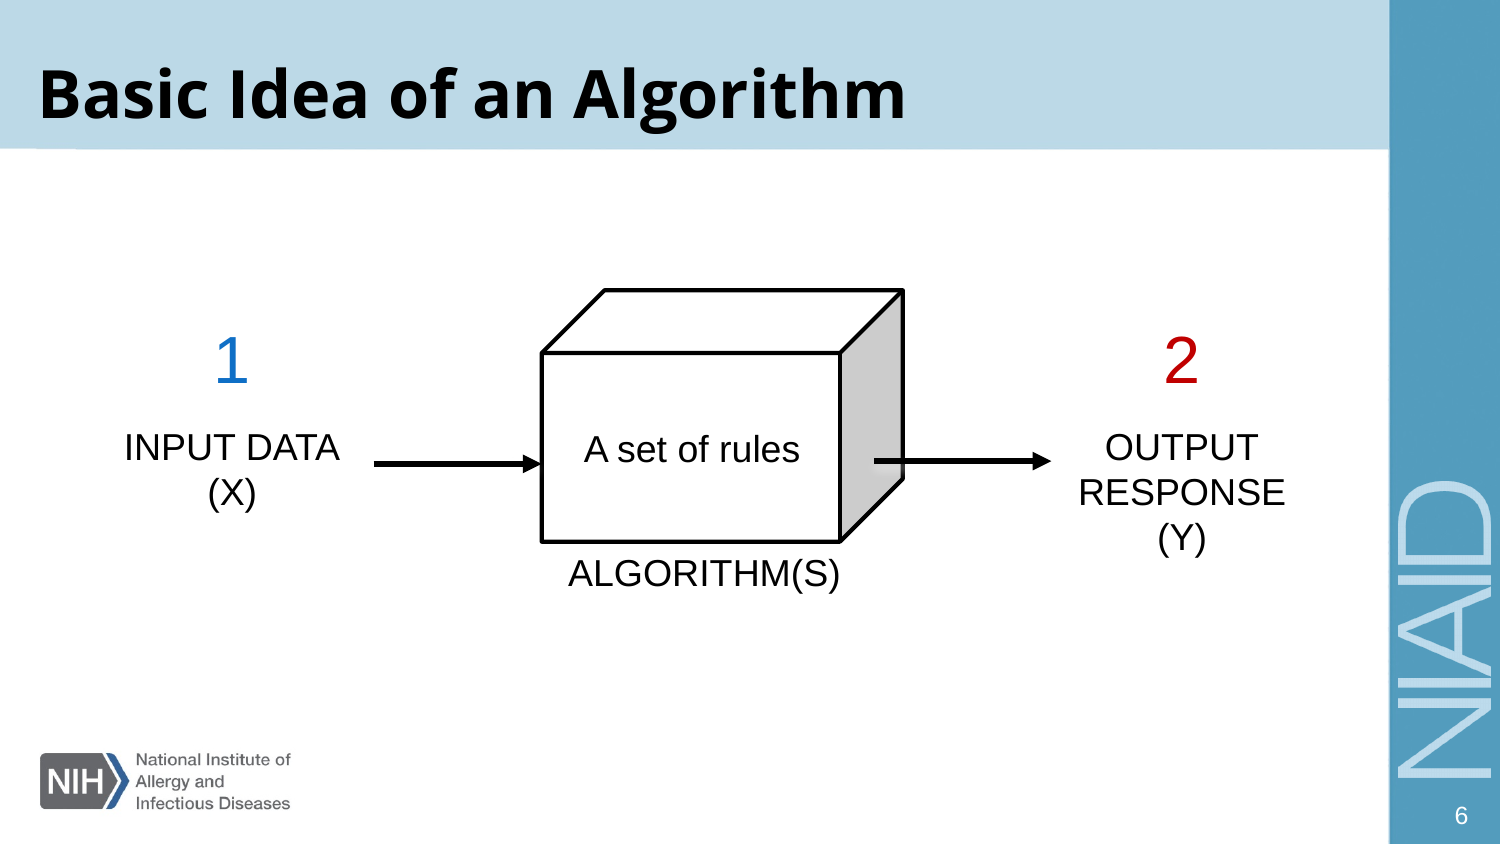

# Basic Idea of an Algorithm
+1
2
1
INPUT DATA
(X)
OUTPUT
RESPONSE
(Y)
A set of rules

ALGORITHM(S)
6